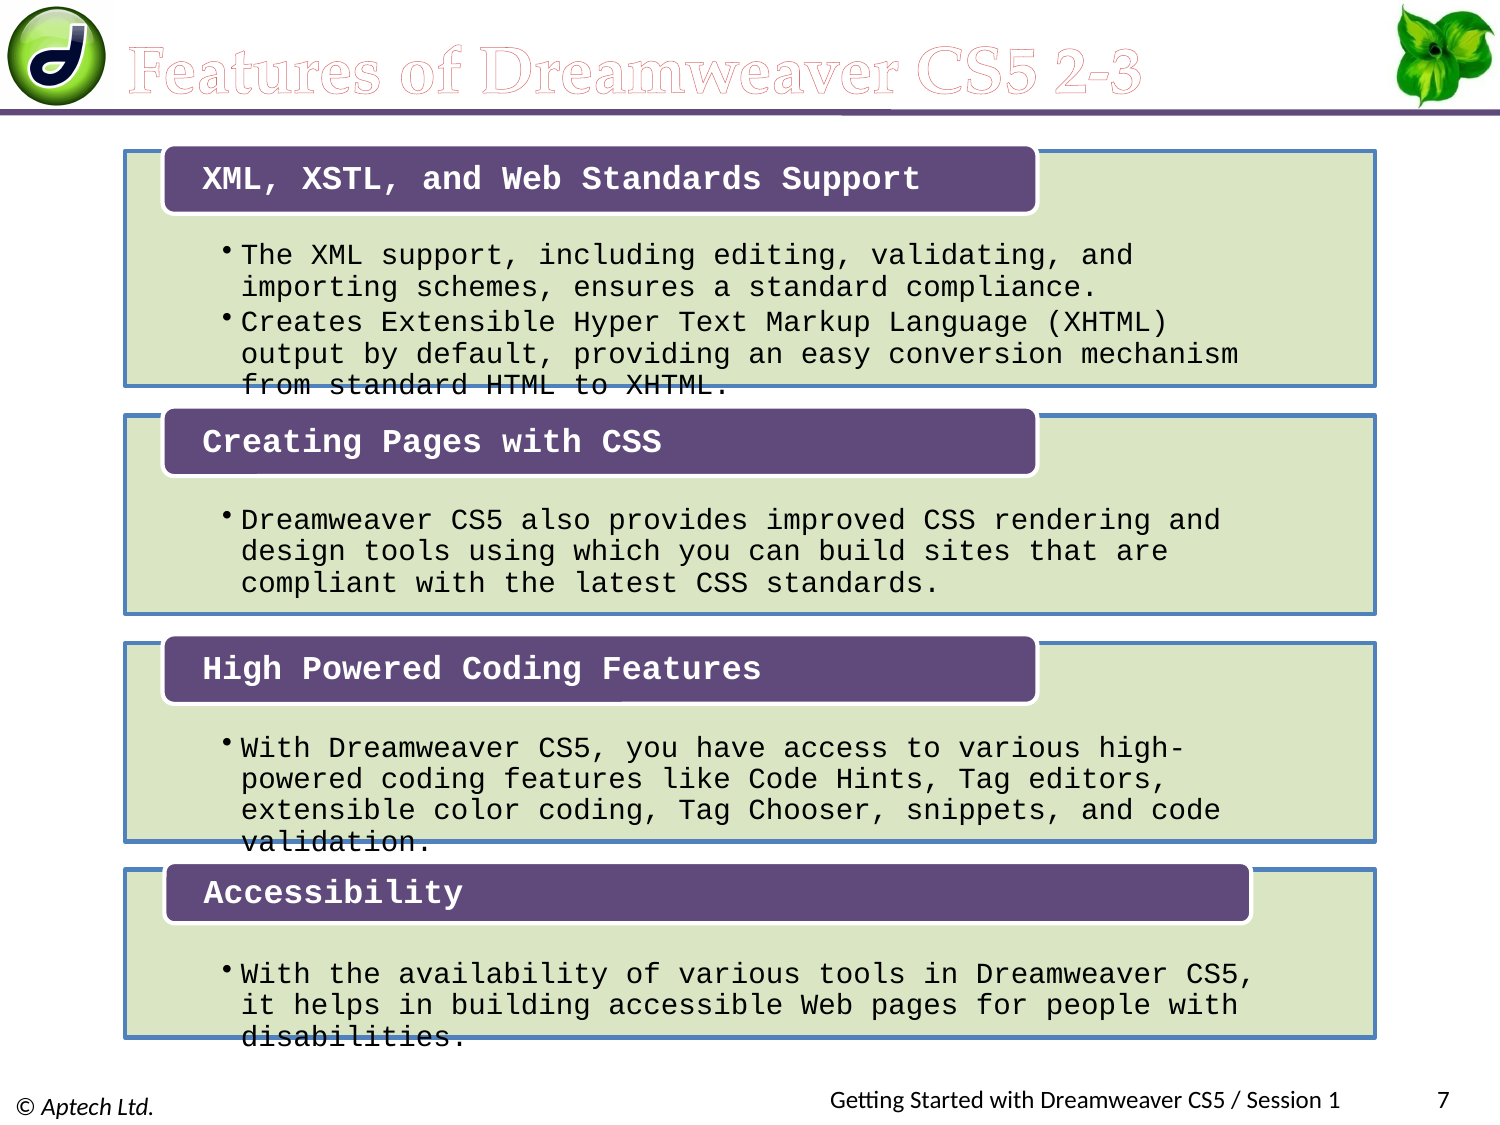

# Features of Dreamweaver CS5 2-3
The XML support, including editing, validating, and importing schemes, ensures a standard compliance.
Creates Extensible Hyper Text Markup Language (XHTML) output by default, providing an easy conversion mechanism from standard HTML to XHTML.
XML, XSTL, and Web Standards Support
Dreamweaver CS5 also provides improved CSS rendering and design tools using which you can build sites that are compliant with the latest CSS standards.
Creating Pages with CSS
With Dreamweaver CS5, you have access to various high-powered coding features like Code Hints, Tag editors, extensible color coding, Tag Chooser, snippets, and code validation.
High Powered Coding Features
With the availability of various tools in Dreamweaver CS5, it helps in building accessible Web pages for people with disabilities.
Accessibility
Getting Started with Dreamweaver CS5 / Session 1
7